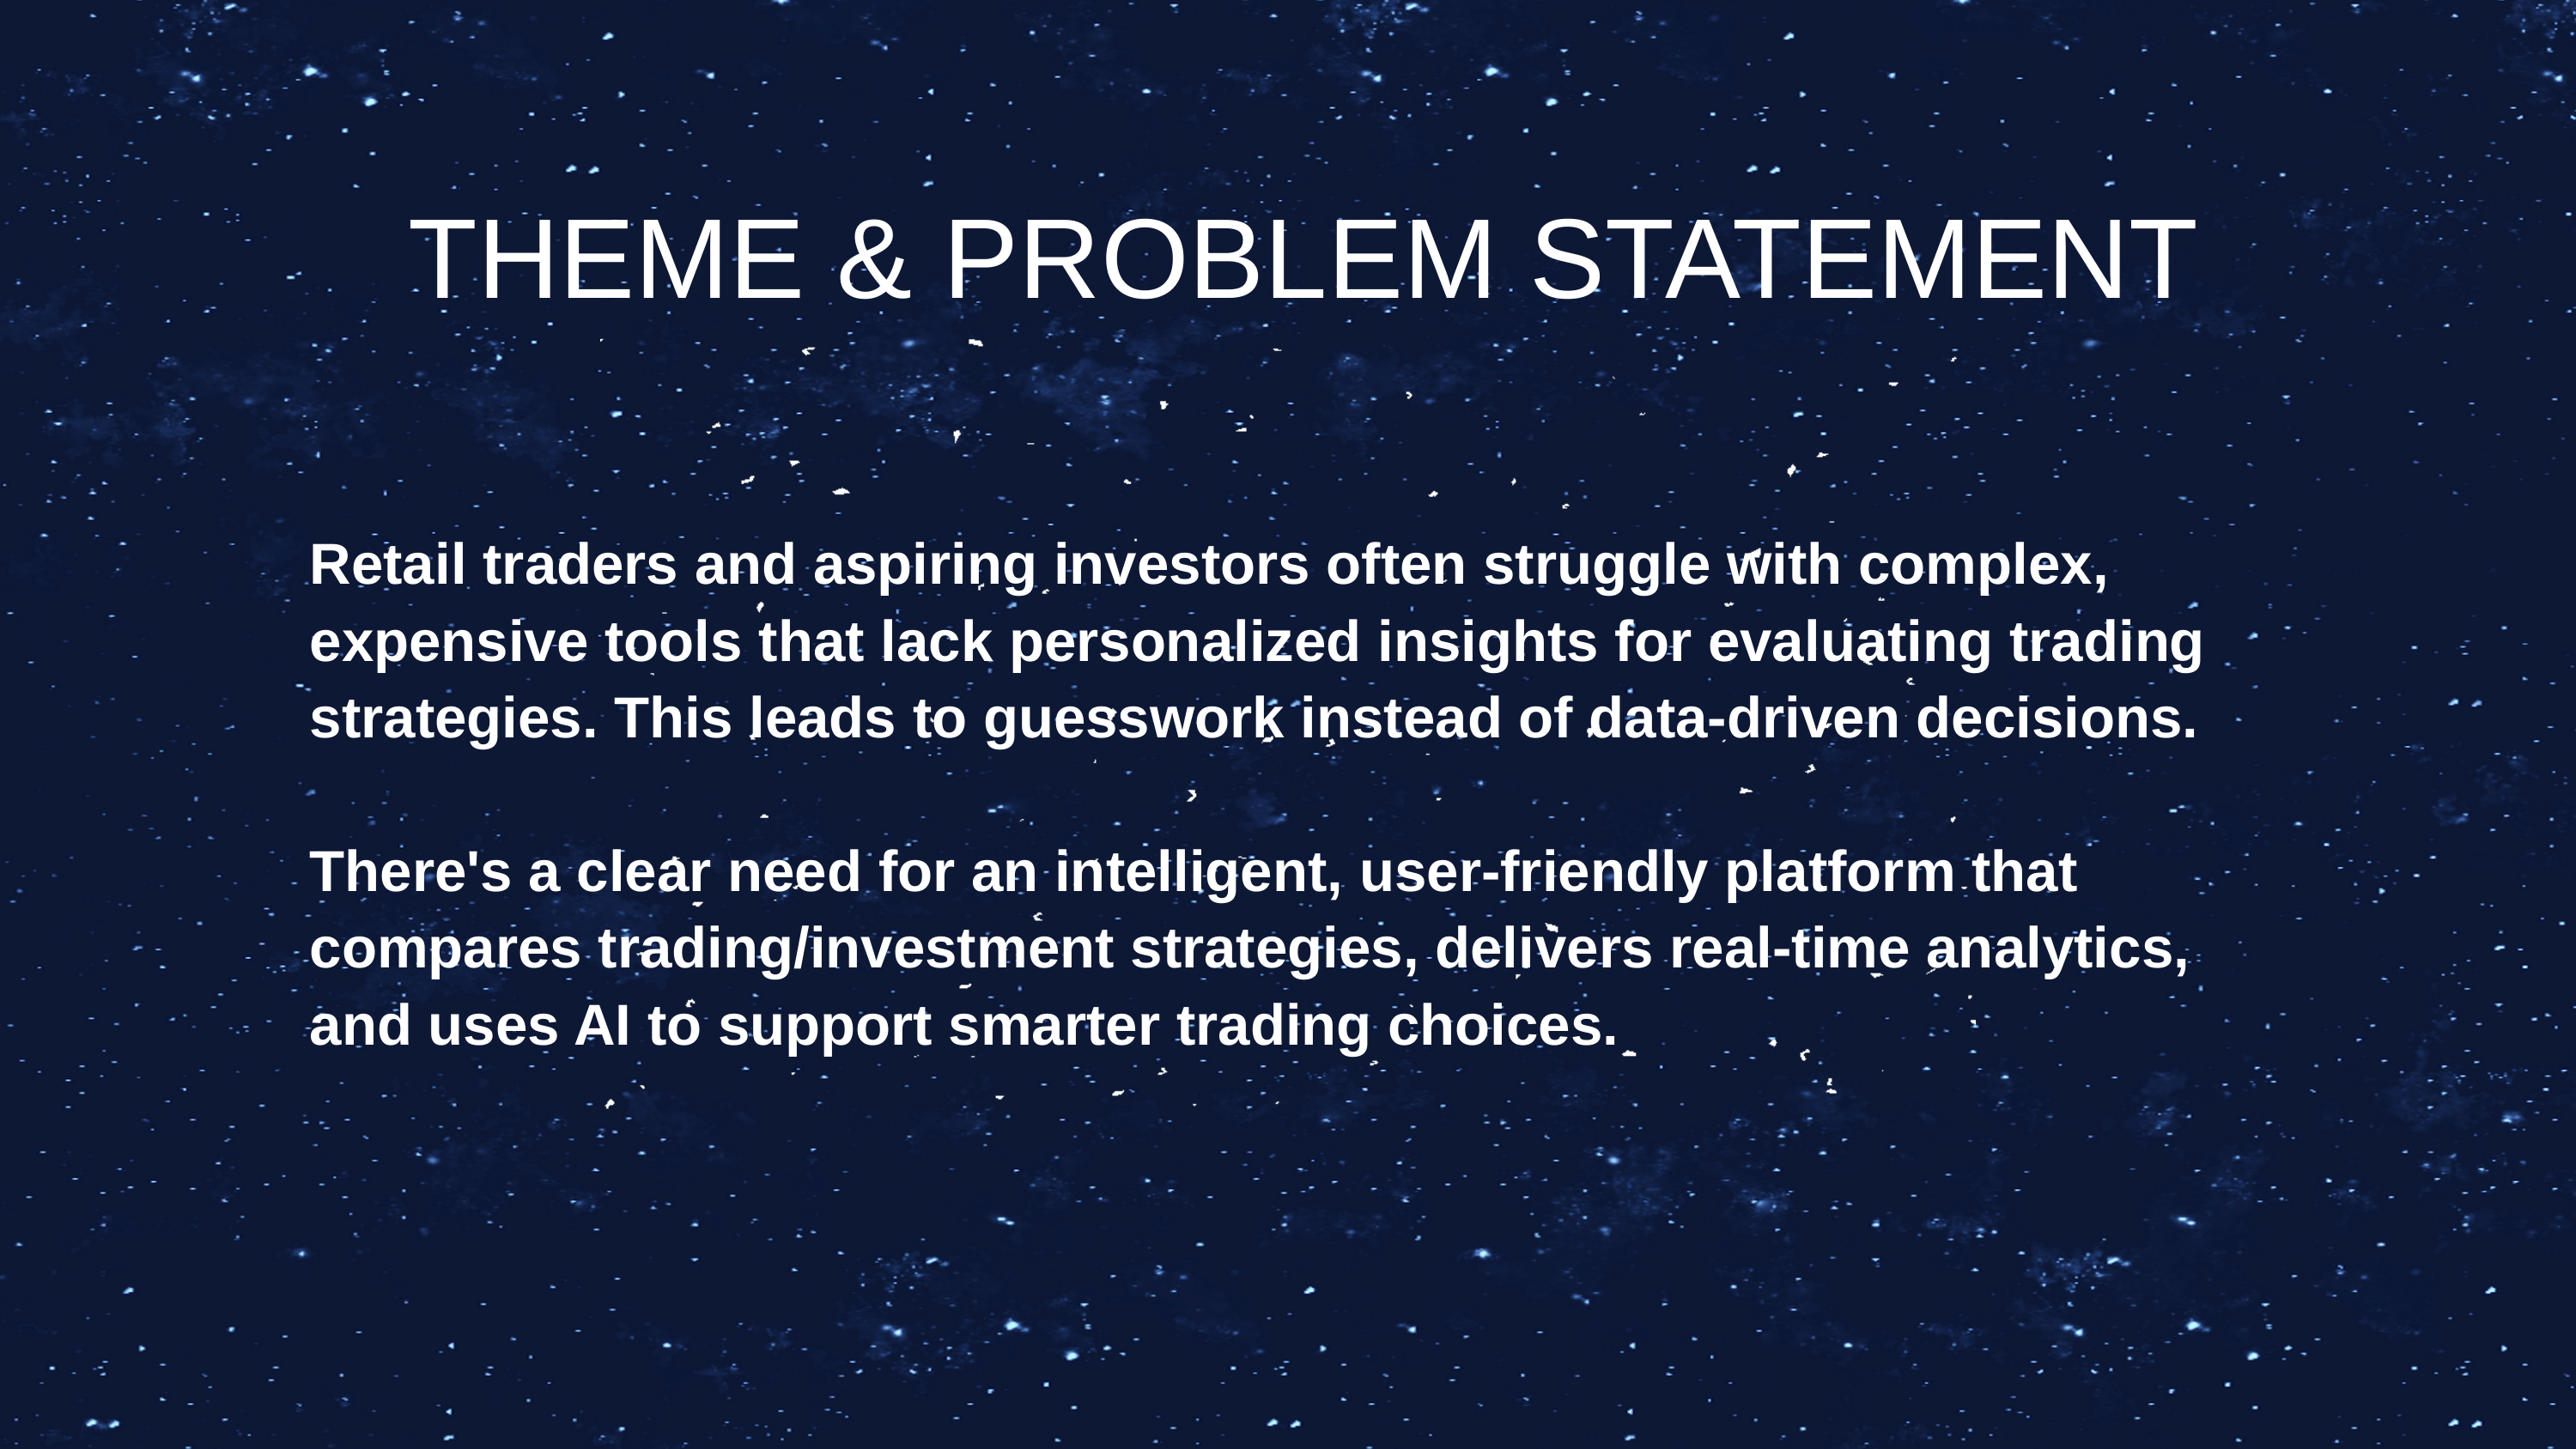

THEME & PROBLEM STATEMENT

Retail traders and aspiring investors often struggle with complex, expensive tools that lack personalized insights for evaluating trading strategies. This leads to guesswork instead of data-driven decisions.

There's a clear need for an intelligent, user-friendly platform that compares trading/investment strategies, delivers real-time analytics, and uses AI to support smarter trading choices.